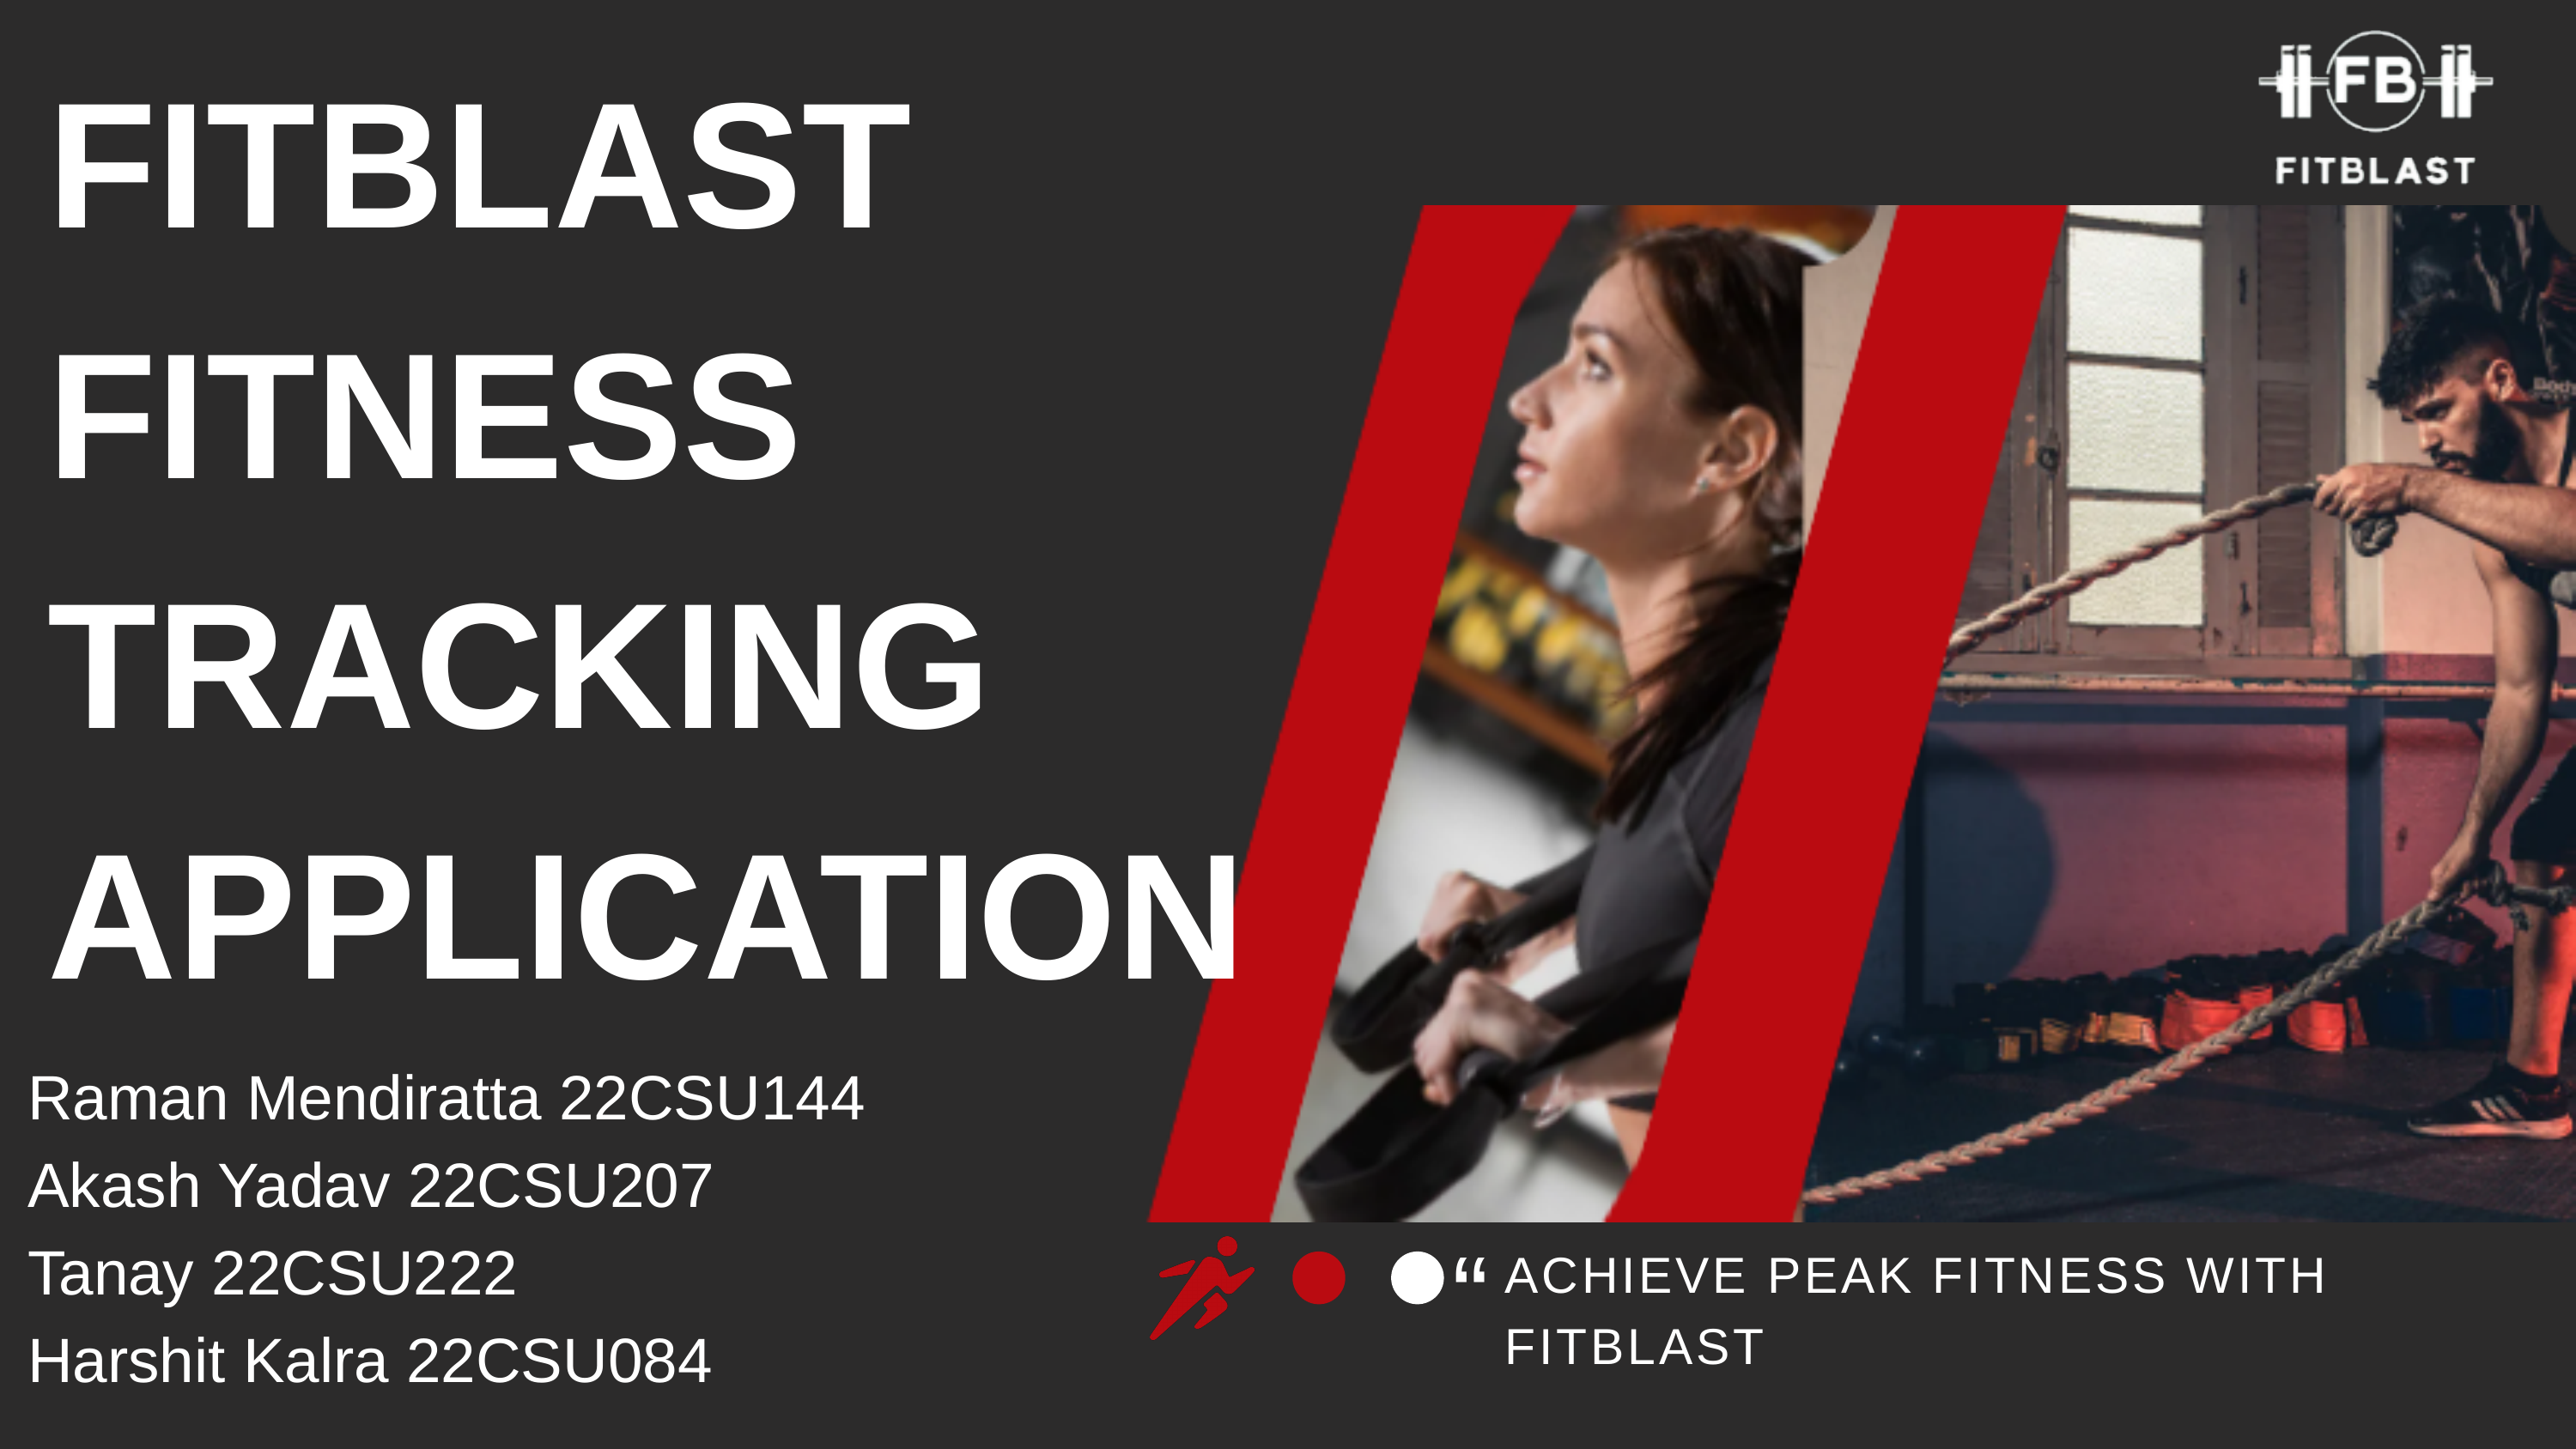

FITBLAST
FITNESS
TRACKING APPLICATION

Raman Mendiratta 22CSU144
Akash Yadav 22CSU207
Tanay 22CSU222
Harshit Kalra 22CSU084
“
ACHIEVE PEAK FITNESS WITH FITBLAST